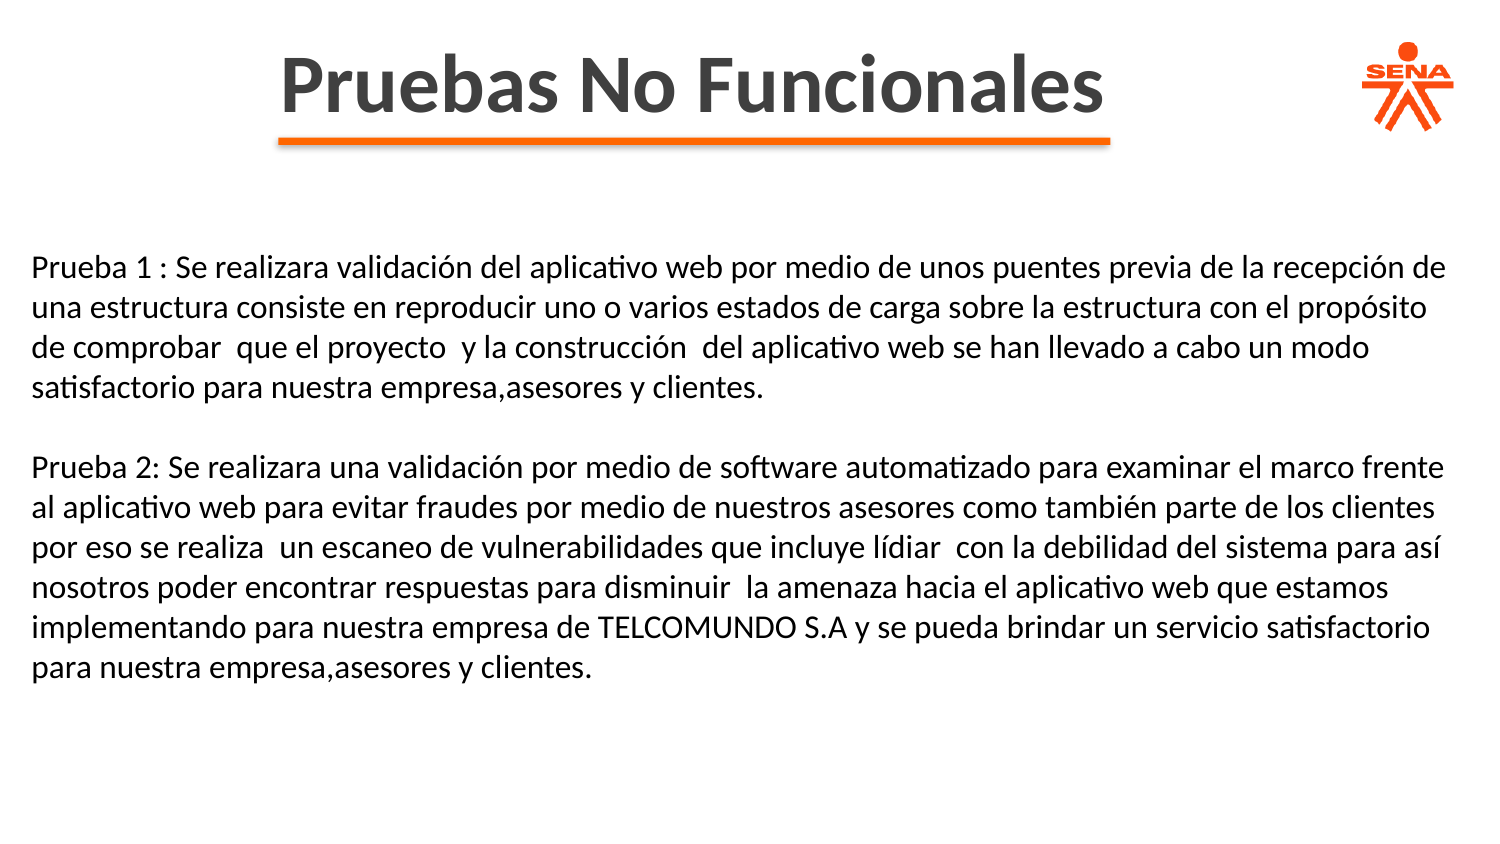

Pruebas No Funcionales

Prueba 1 : Se realizara validación del aplicativo web por medio de unos puentes previa de la recepción de una estructura consiste en reproducir uno o varios estados de carga sobre la estructura con el propósito  de comprobar  que el proyecto  y la construcción  del aplicativo web se han llevado a cabo un modo satisfactorio para nuestra empresa,asesores y clientes.

Prueba 2: Se realizara una validación por medio de software automatizado para examinar el marco frente al aplicativo web para evitar fraudes por medio de nuestros asesores como también parte de los clientes por eso se realiza  un escaneo de vulnerabilidades que incluye lídiar  con la debilidad del sistema para así nosotros poder encontrar respuestas para disminuir  la amenaza hacia el aplicativo web que estamos implementando para nuestra empresa de TELCOMUNDO S.A y se pueda brindar un servicio satisfactorio para nuestra empresa,asesores y clientes.